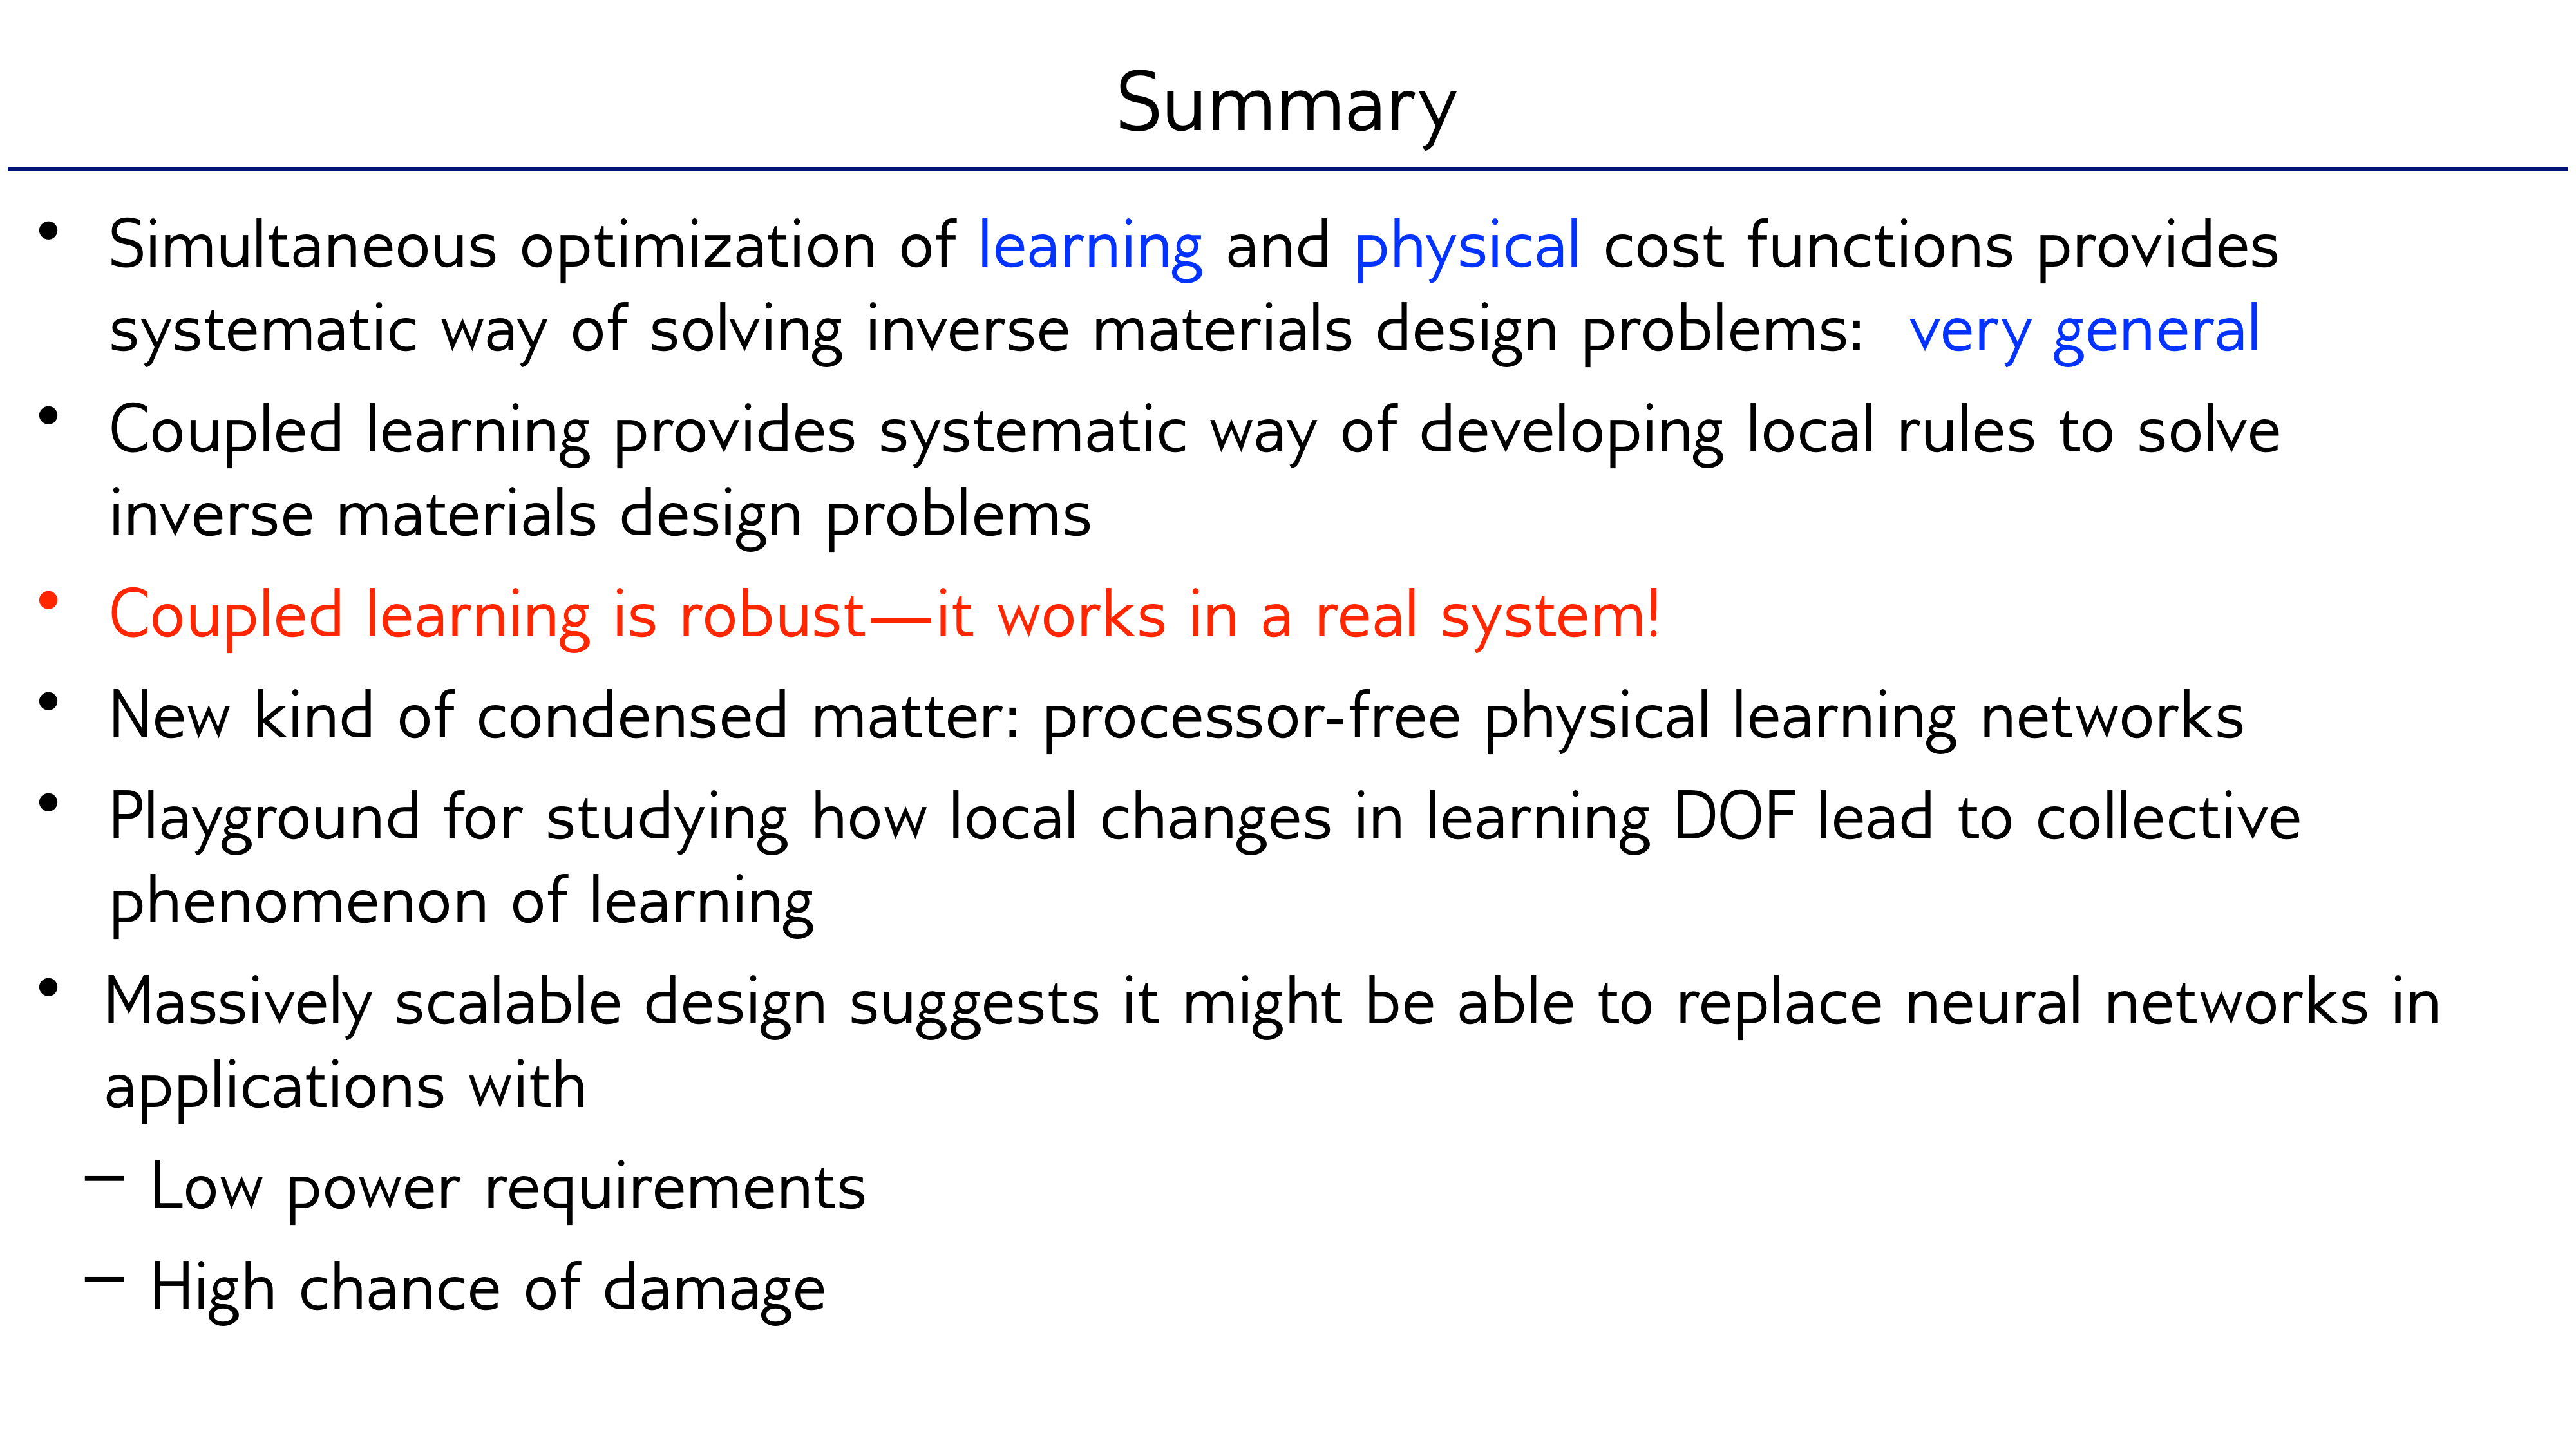

# Summary
Simultaneous optimization of learning and physical cost functions provides systematic way of solving inverse materials design problems:  very general
Coupled learning provides systematic way of developing local rules to solve inverse materials design problems
Coupled learning is robust—it works in a real system!
New kind of condensed matter: processor-free physical learning networks
Playground for studying how local changes in learning DOF lead to collective phenomenon of learning
Massively scalable design suggests it might be able to replace neural networks in applications with
Low power requirements
High chance of damage